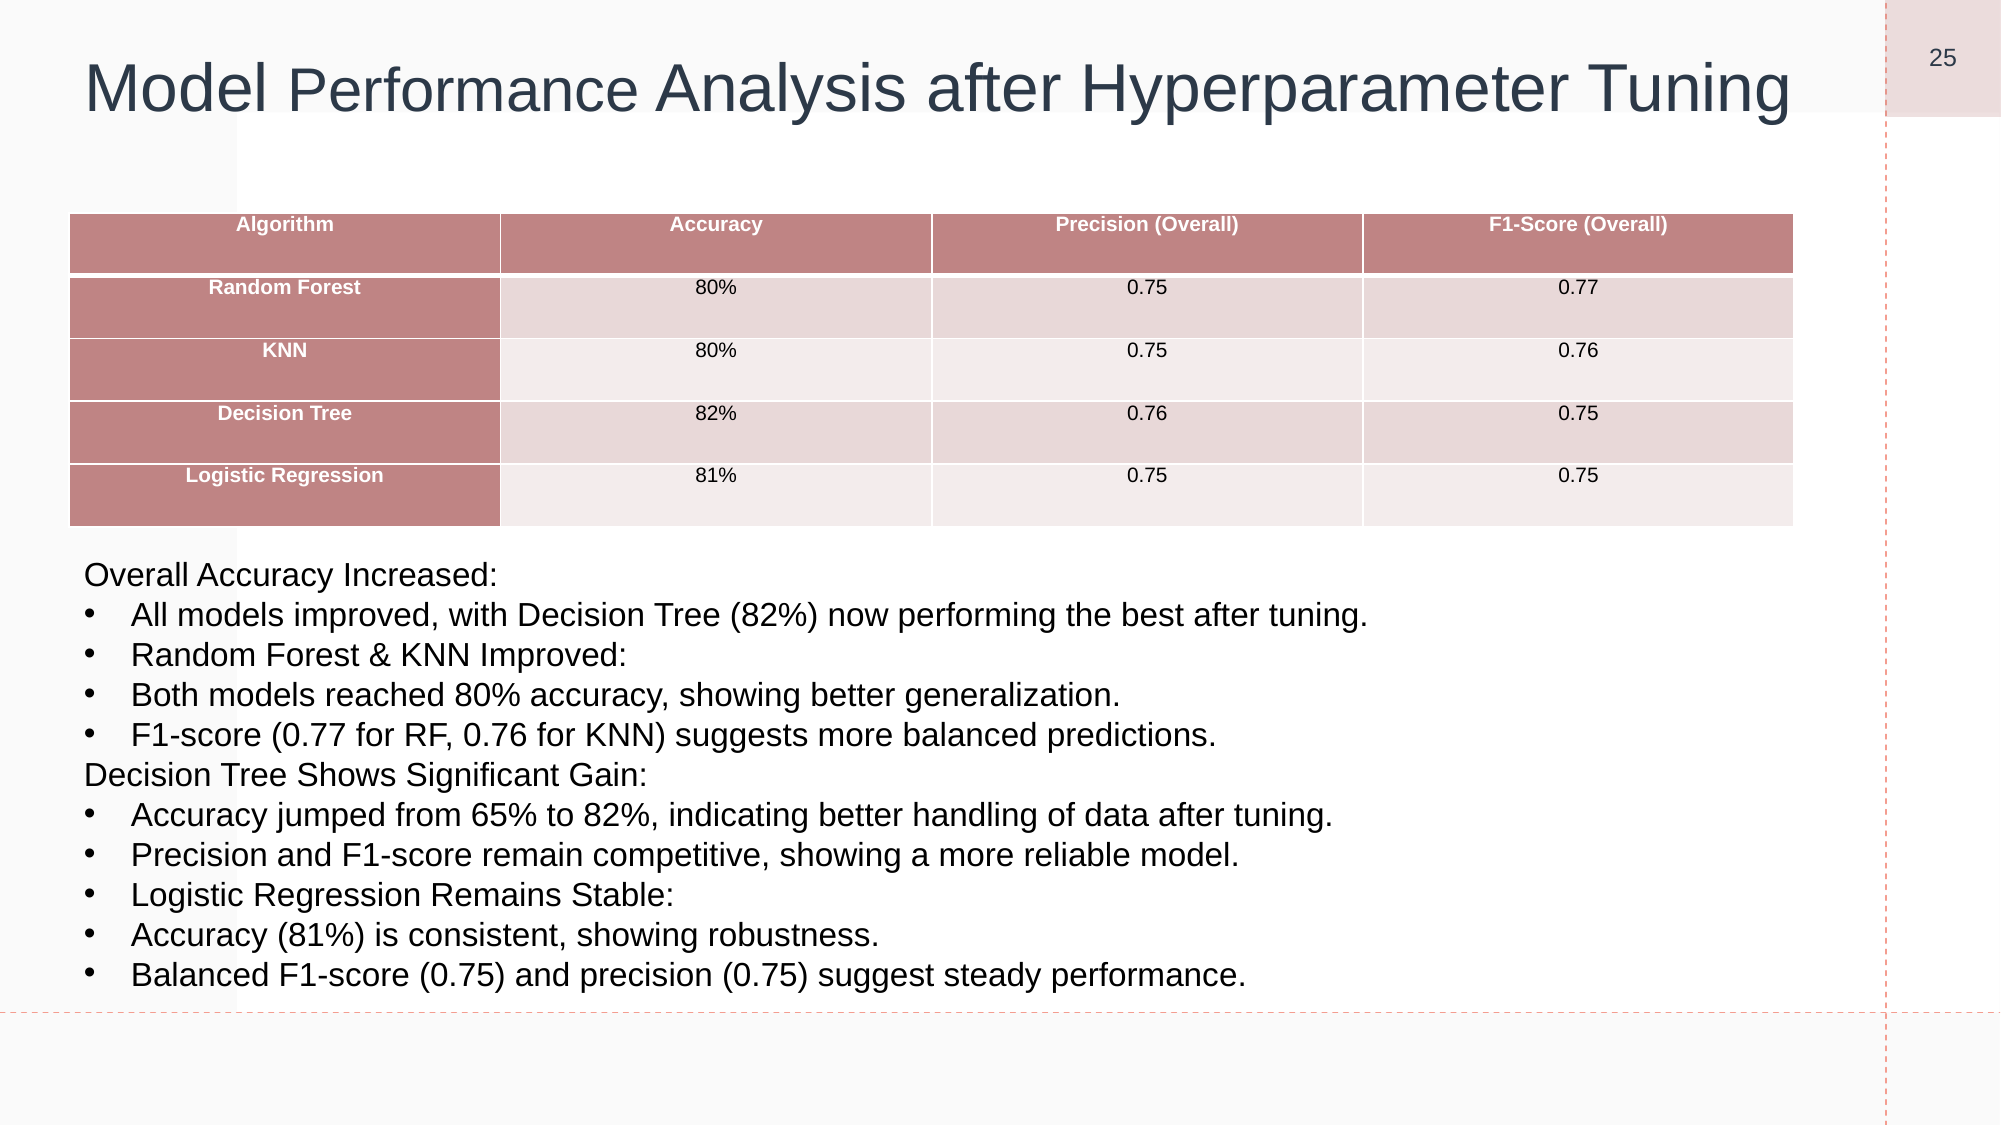

25
# Model Performance Analysis after Hyperparameter Tuning

Overall Accuracy Increased:
All models improved, with Decision Tree (82%) now performing the best after tuning.
Random Forest & KNN Improved:
Both models reached 80% accuracy, showing better generalization.
F1-score (0.77 for RF, 0.76 for KNN) suggests more balanced predictions.
Decision Tree Shows Significant Gain:
Accuracy jumped from 65% to 82%, indicating better handling of data after tuning.
Precision and F1-score remain competitive, showing a more reliable model.
Logistic Regression Remains Stable:
Accuracy (81%) is consistent, showing robustness.
Balanced F1-score (0.75) and precision (0.75) suggest steady performance.
| Algorithm | Accuracy | Precision (Overall) | F1-Score (Overall) |
| --- | --- | --- | --- |
| Random Forest | 80% | 0.75 | 0.77 |
| KNN | 80% | 0.75 | 0.76 |
| Decision Tree | 82% | 0.76 | 0.75 |
| Logistic Regression | 81% | 0.75 | 0.75 |